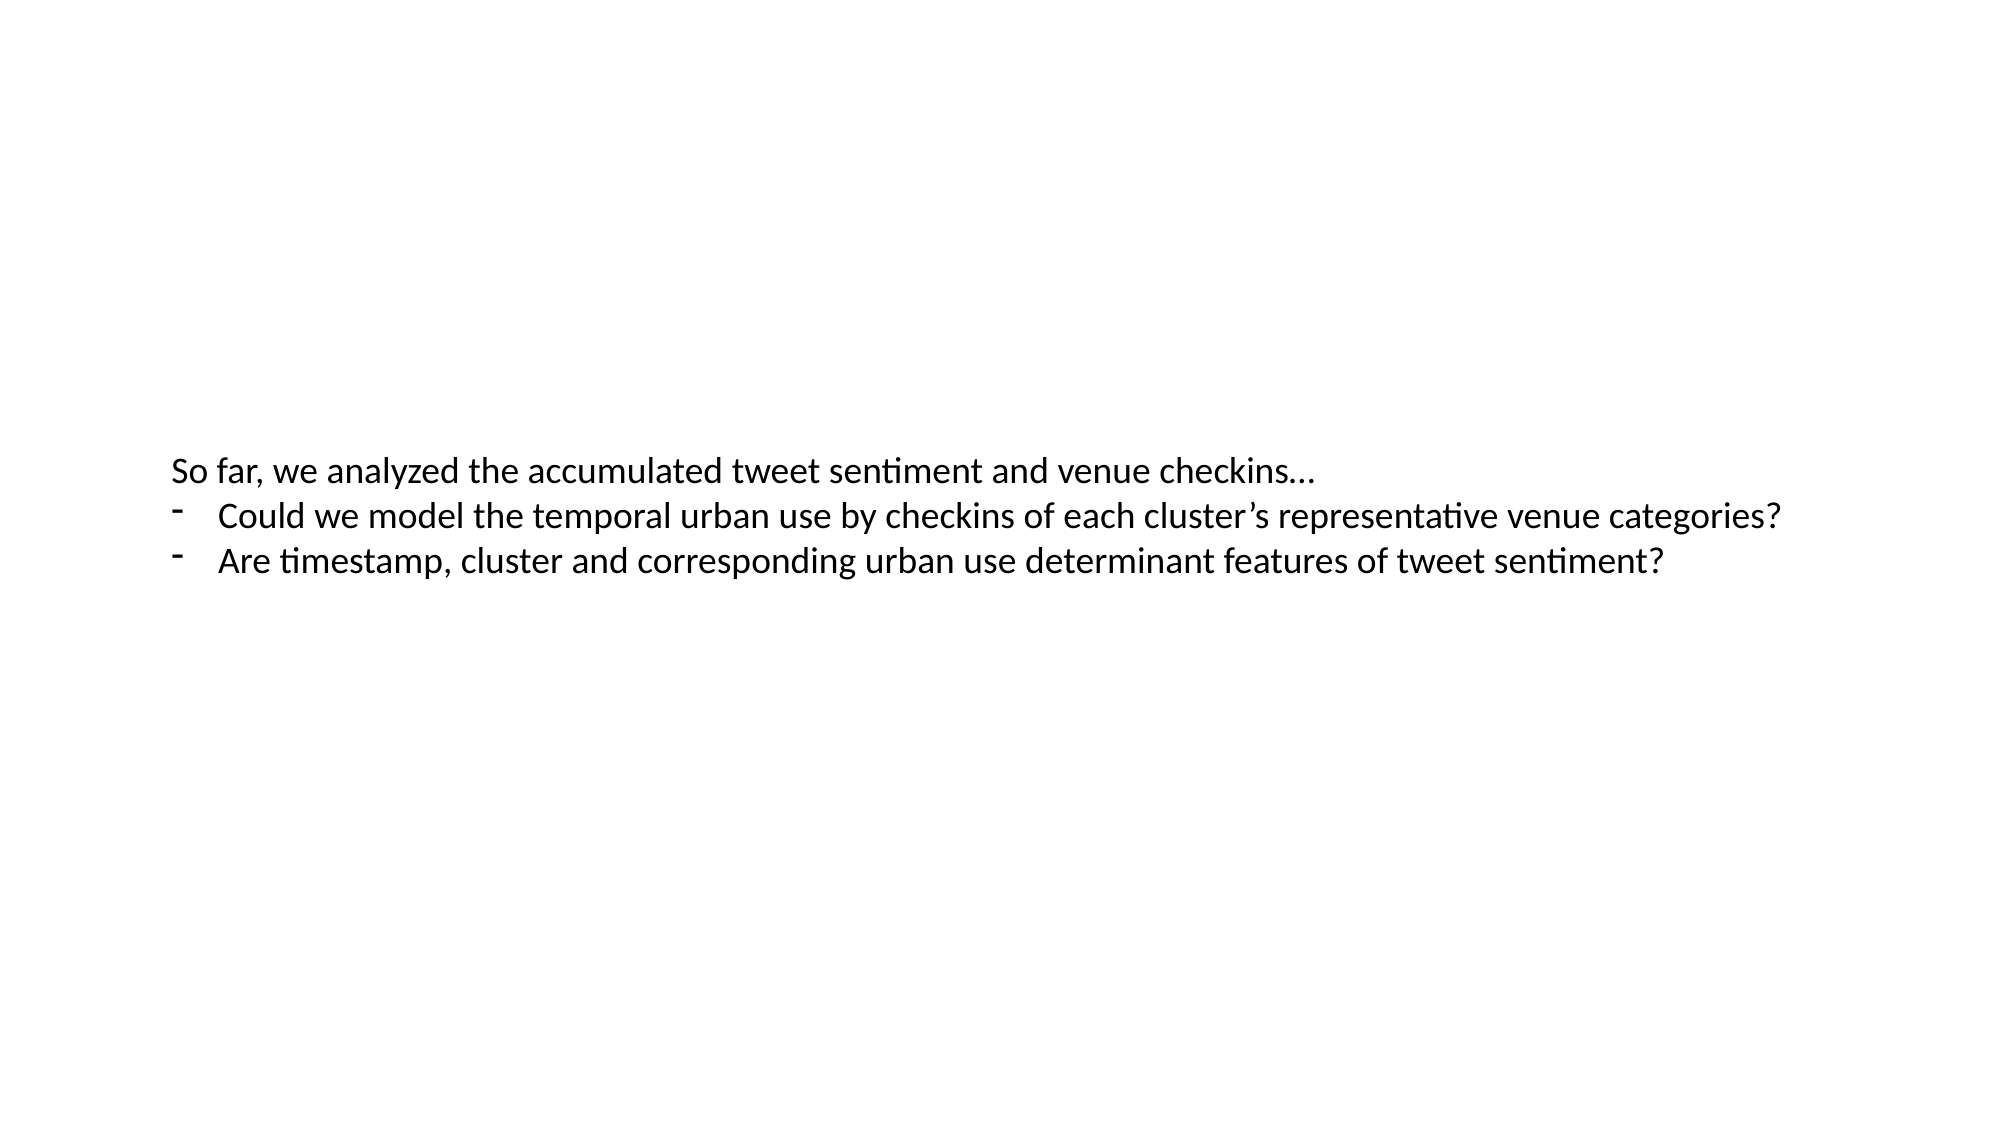

So far, we analyzed the accumulated tweet sentiment and venue checkins…
Could we model the temporal urban use by checkins of each cluster’s representative venue categories?
Are timestamp, cluster and corresponding urban use determinant features of tweet sentiment?